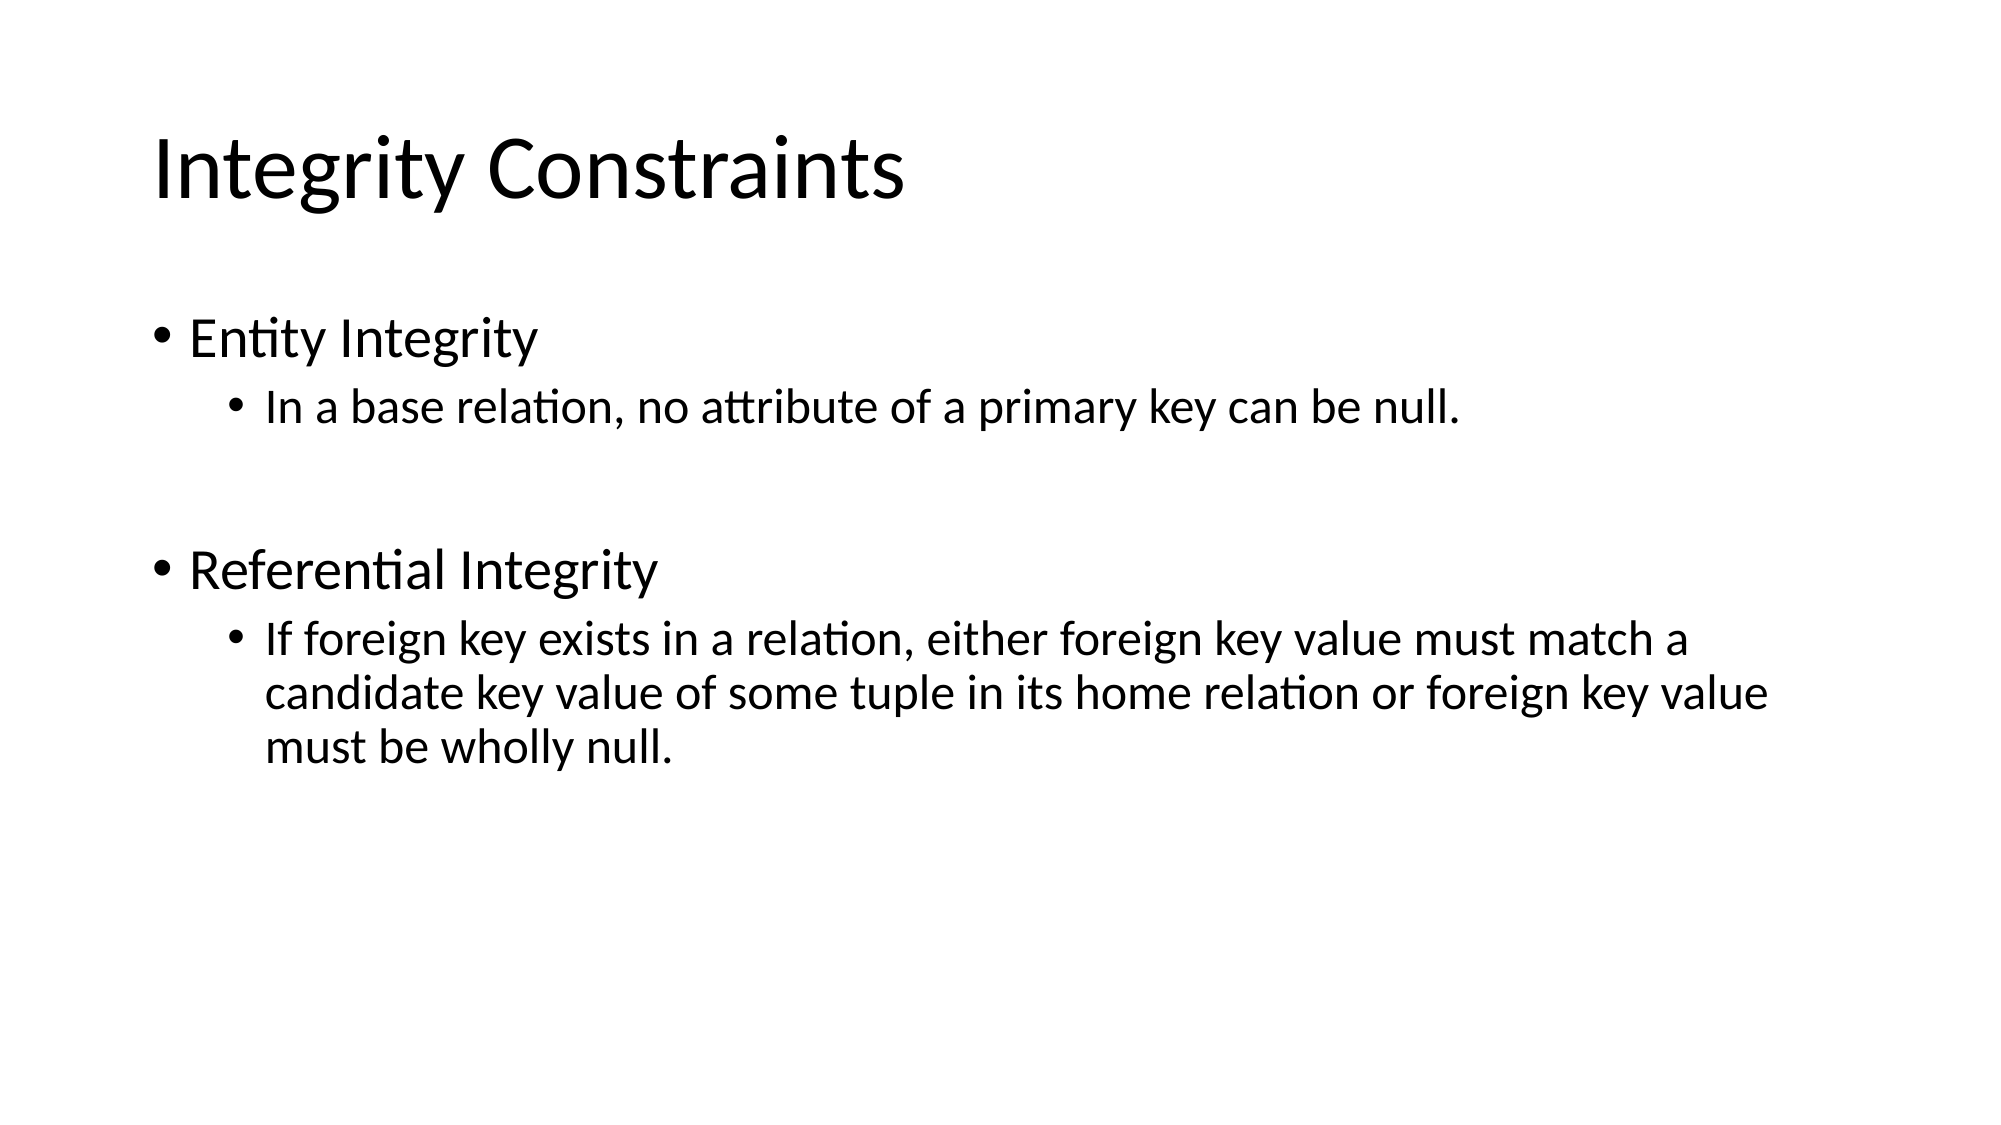

# Integrity Constraints
Entity Integrity
In a base relation, no attribute of a primary key can be null.

Referential Integrity
If foreign key exists in a relation, either foreign key value must match a candidate key value of some tuple in its home relation or foreign key value must be wholly null.